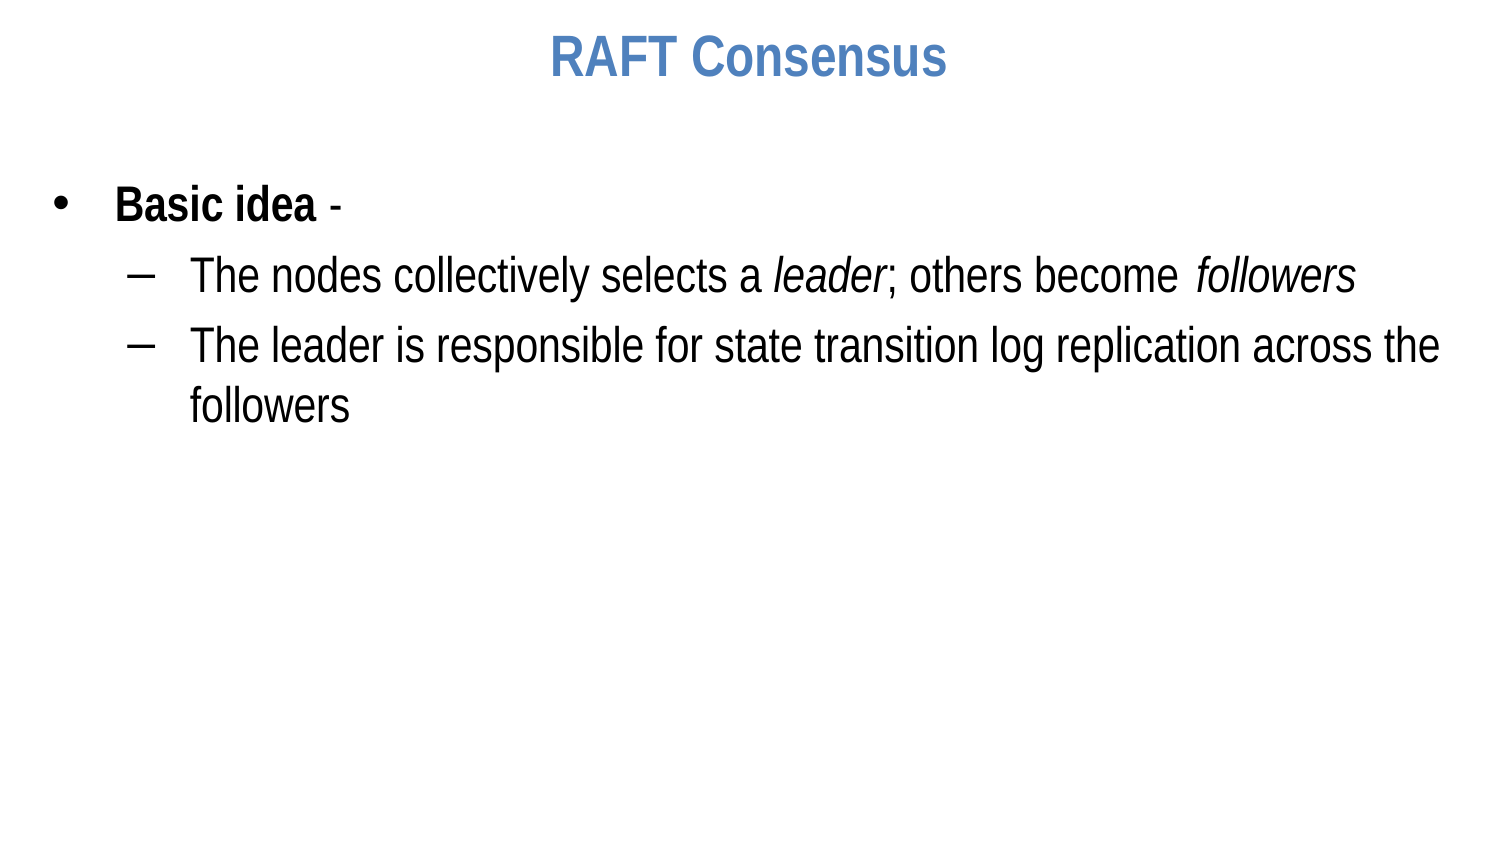

# RAFT Consensus
Basic idea -
The nodes collectively selects a leader; others become followers
The leader is responsible for state transition log replication across the  followers